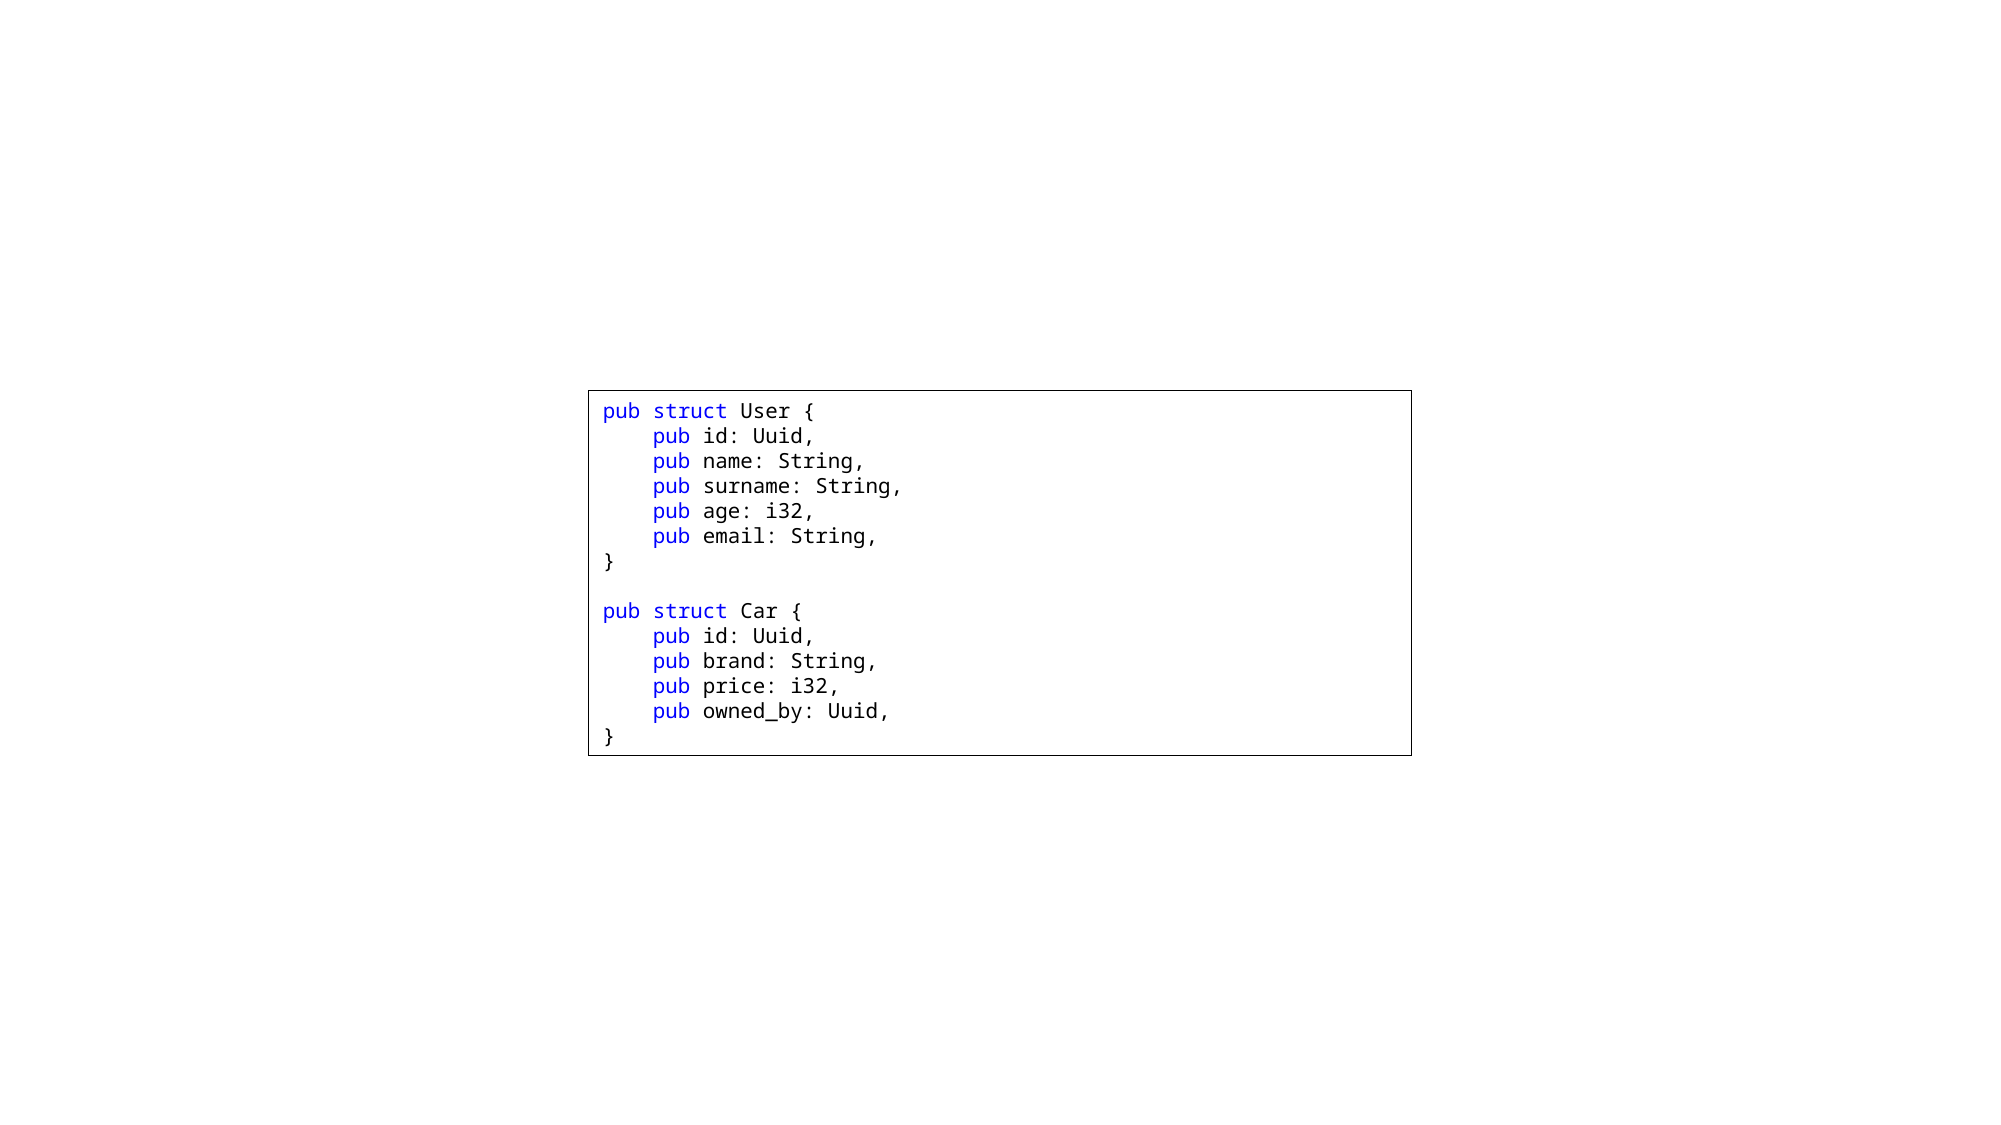

pub struct User {
    pub id: Uuid,
    pub name: String,
    pub surname: String,
    pub age: i32,
    pub email: String,
}

pub struct Car {
    pub id: Uuid,
    pub brand: String,
    pub price: i32,
    pub owned_by: Uuid,
}